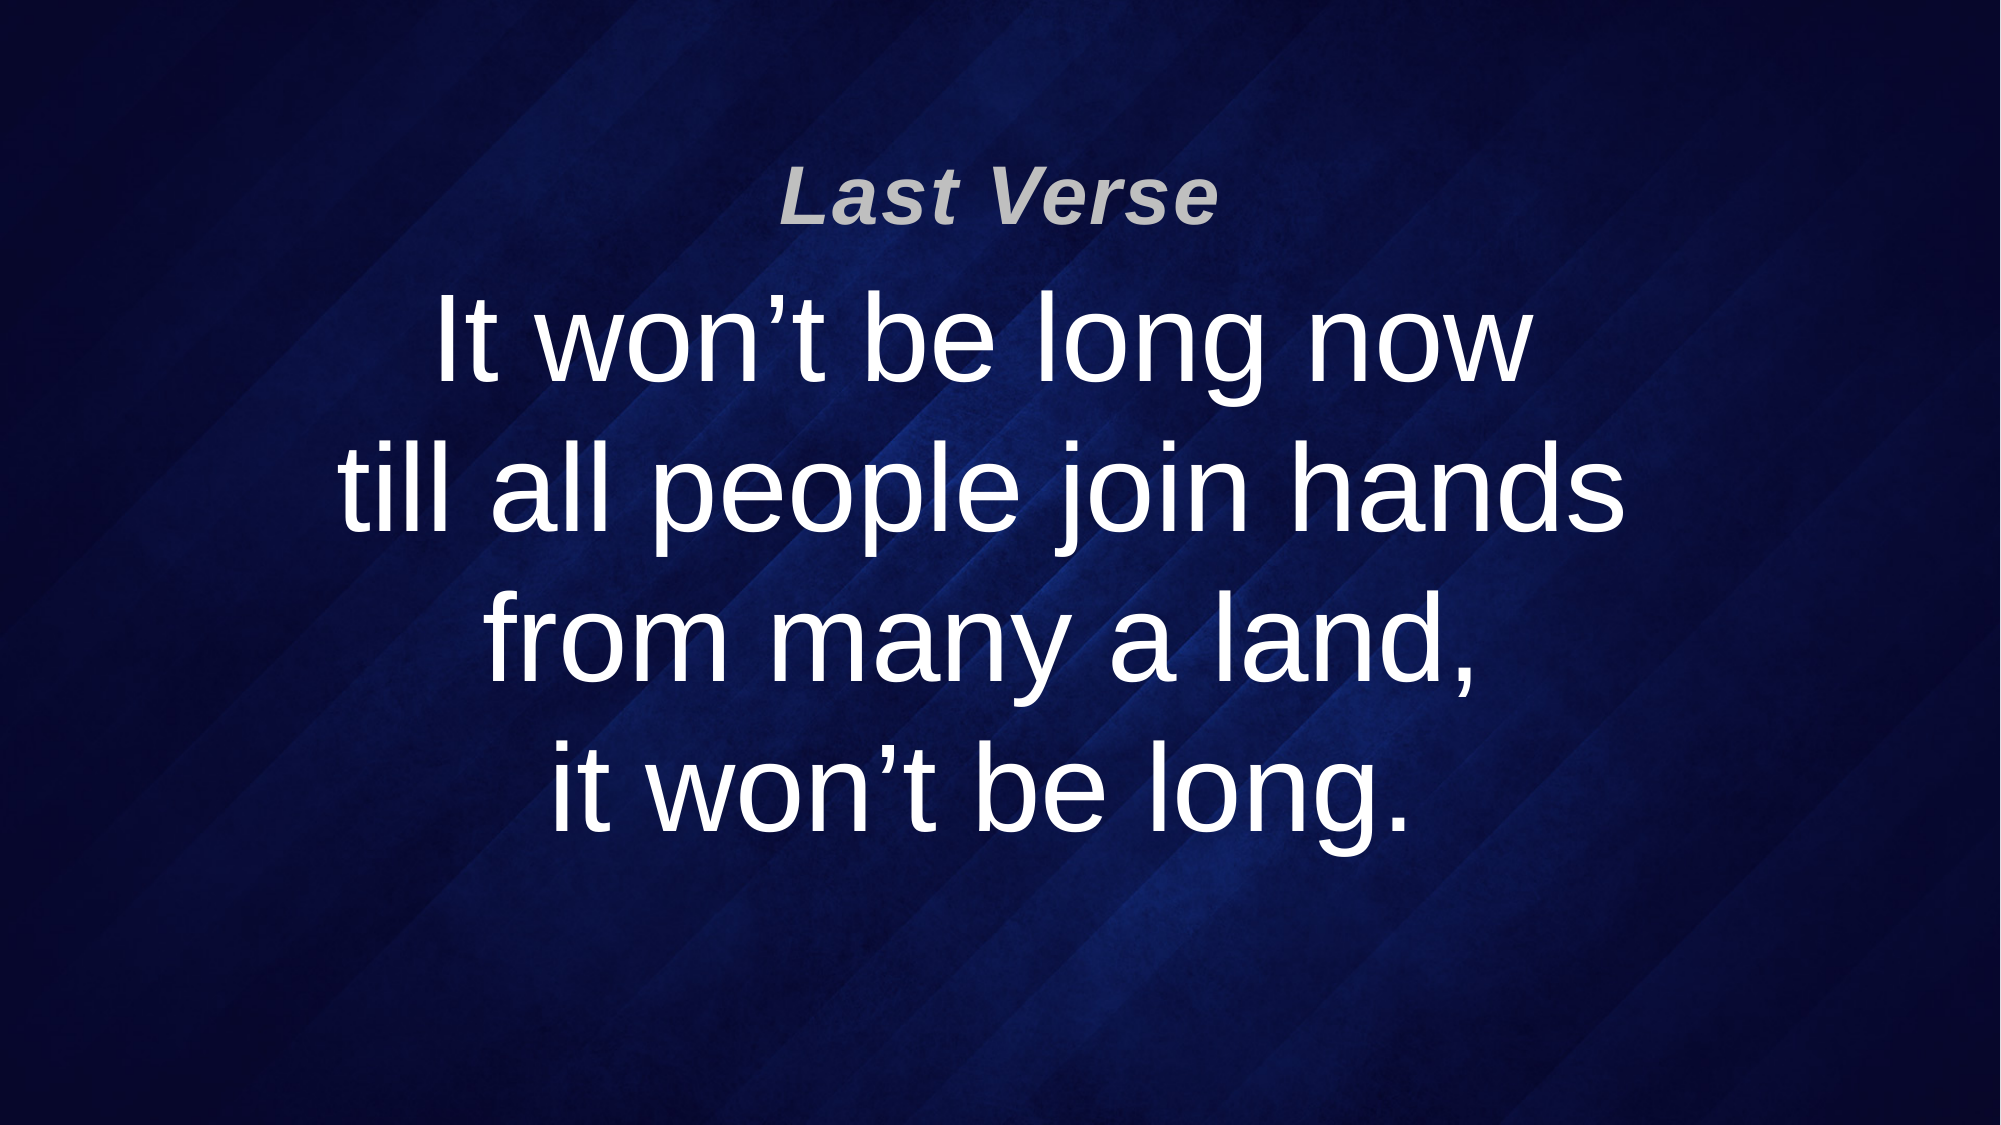

Last Verse
# It won’t be long now till all people join hands from many a land, it won’t be long.